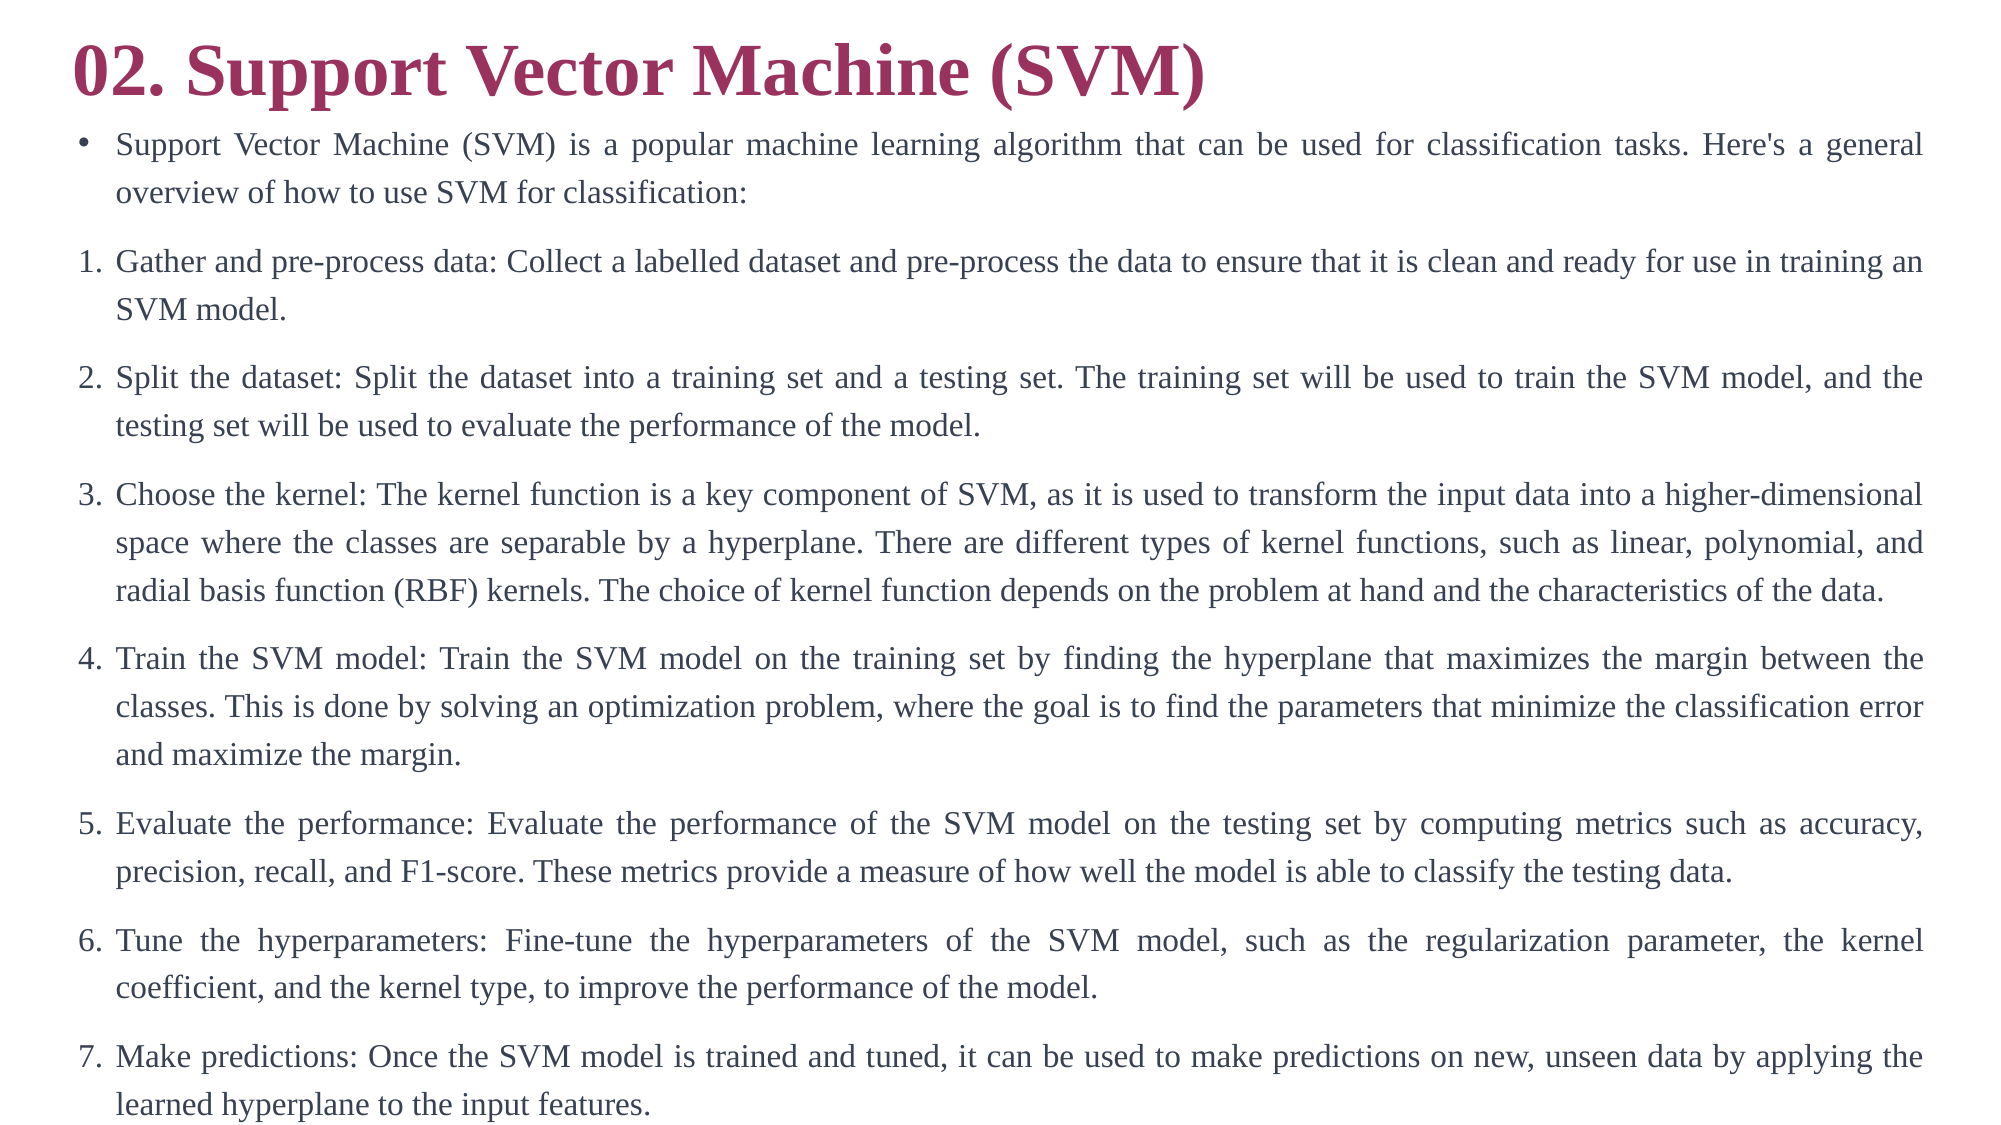

# 02. Support Vector Machine (SVM)
Support Vector Machine (SVM) is a popular machine learning algorithm that can be used for classification tasks. Here's a general overview of how to use SVM for classification:
Gather and pre-process data: Collect a labelled dataset and pre-process the data to ensure that it is clean and ready for use in training an SVM model.
Split the dataset: Split the dataset into a training set and a testing set. The training set will be used to train the SVM model, and the testing set will be used to evaluate the performance of the model.
Choose the kernel: The kernel function is a key component of SVM, as it is used to transform the input data into a higher-dimensional space where the classes are separable by a hyperplane. There are different types of kernel functions, such as linear, polynomial, and radial basis function (RBF) kernels. The choice of kernel function depends on the problem at hand and the characteristics of the data.
Train the SVM model: Train the SVM model on the training set by finding the hyperplane that maximizes the margin between the classes. This is done by solving an optimization problem, where the goal is to find the parameters that minimize the classification error and maximize the margin.
Evaluate the performance: Evaluate the performance of the SVM model on the testing set by computing metrics such as accuracy, precision, recall, and F1-score. These metrics provide a measure of how well the model is able to classify the testing data.
Tune the hyperparameters: Fine-tune the hyperparameters of the SVM model, such as the regularization parameter, the kernel coefficient, and the kernel type, to improve the performance of the model.
Make predictions: Once the SVM model is trained and tuned, it can be used to make predictions on new, unseen data by applying the learned hyperplane to the input features.